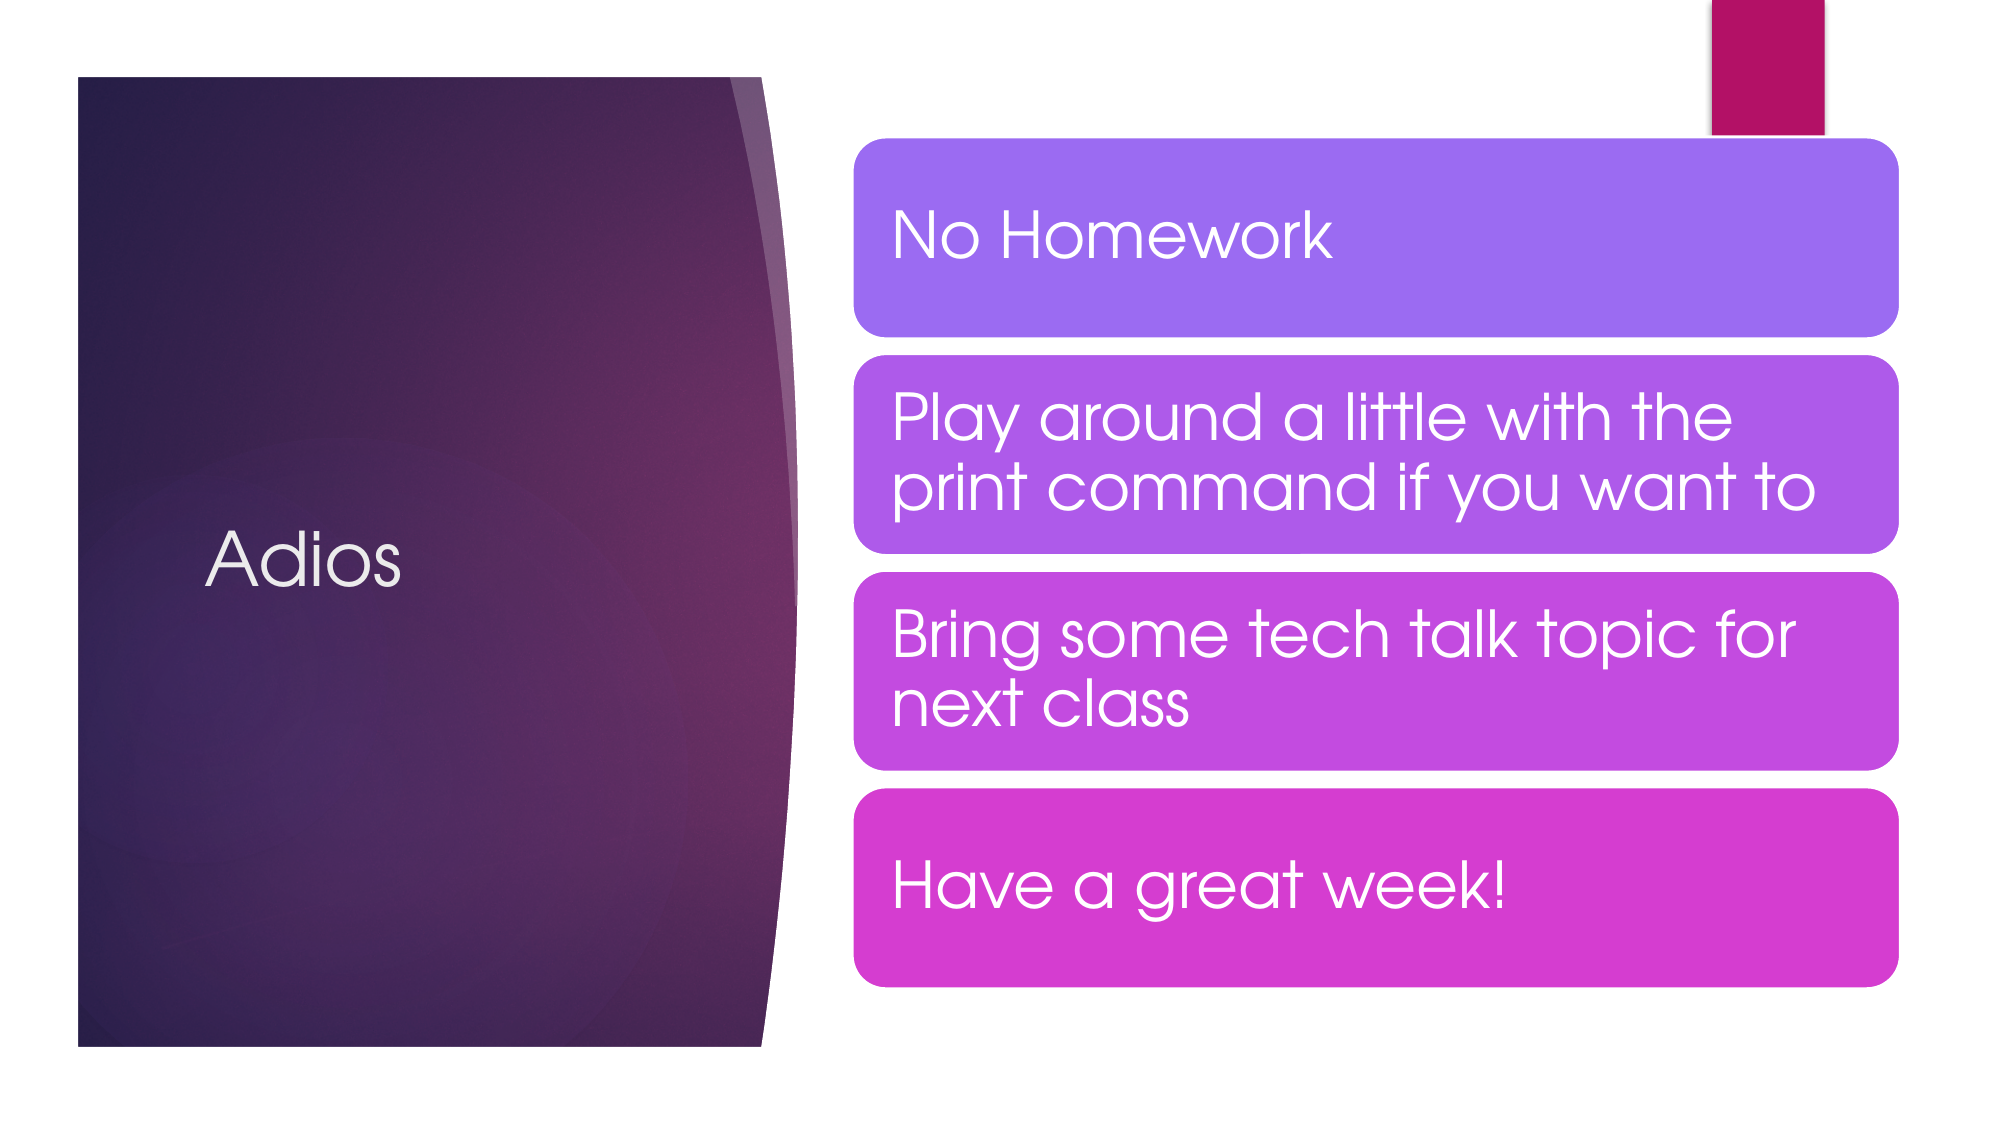

No Homework
Play around a little with the print command if you want to
Bring some tech talk topic for next class
Have a great week!
# Adios